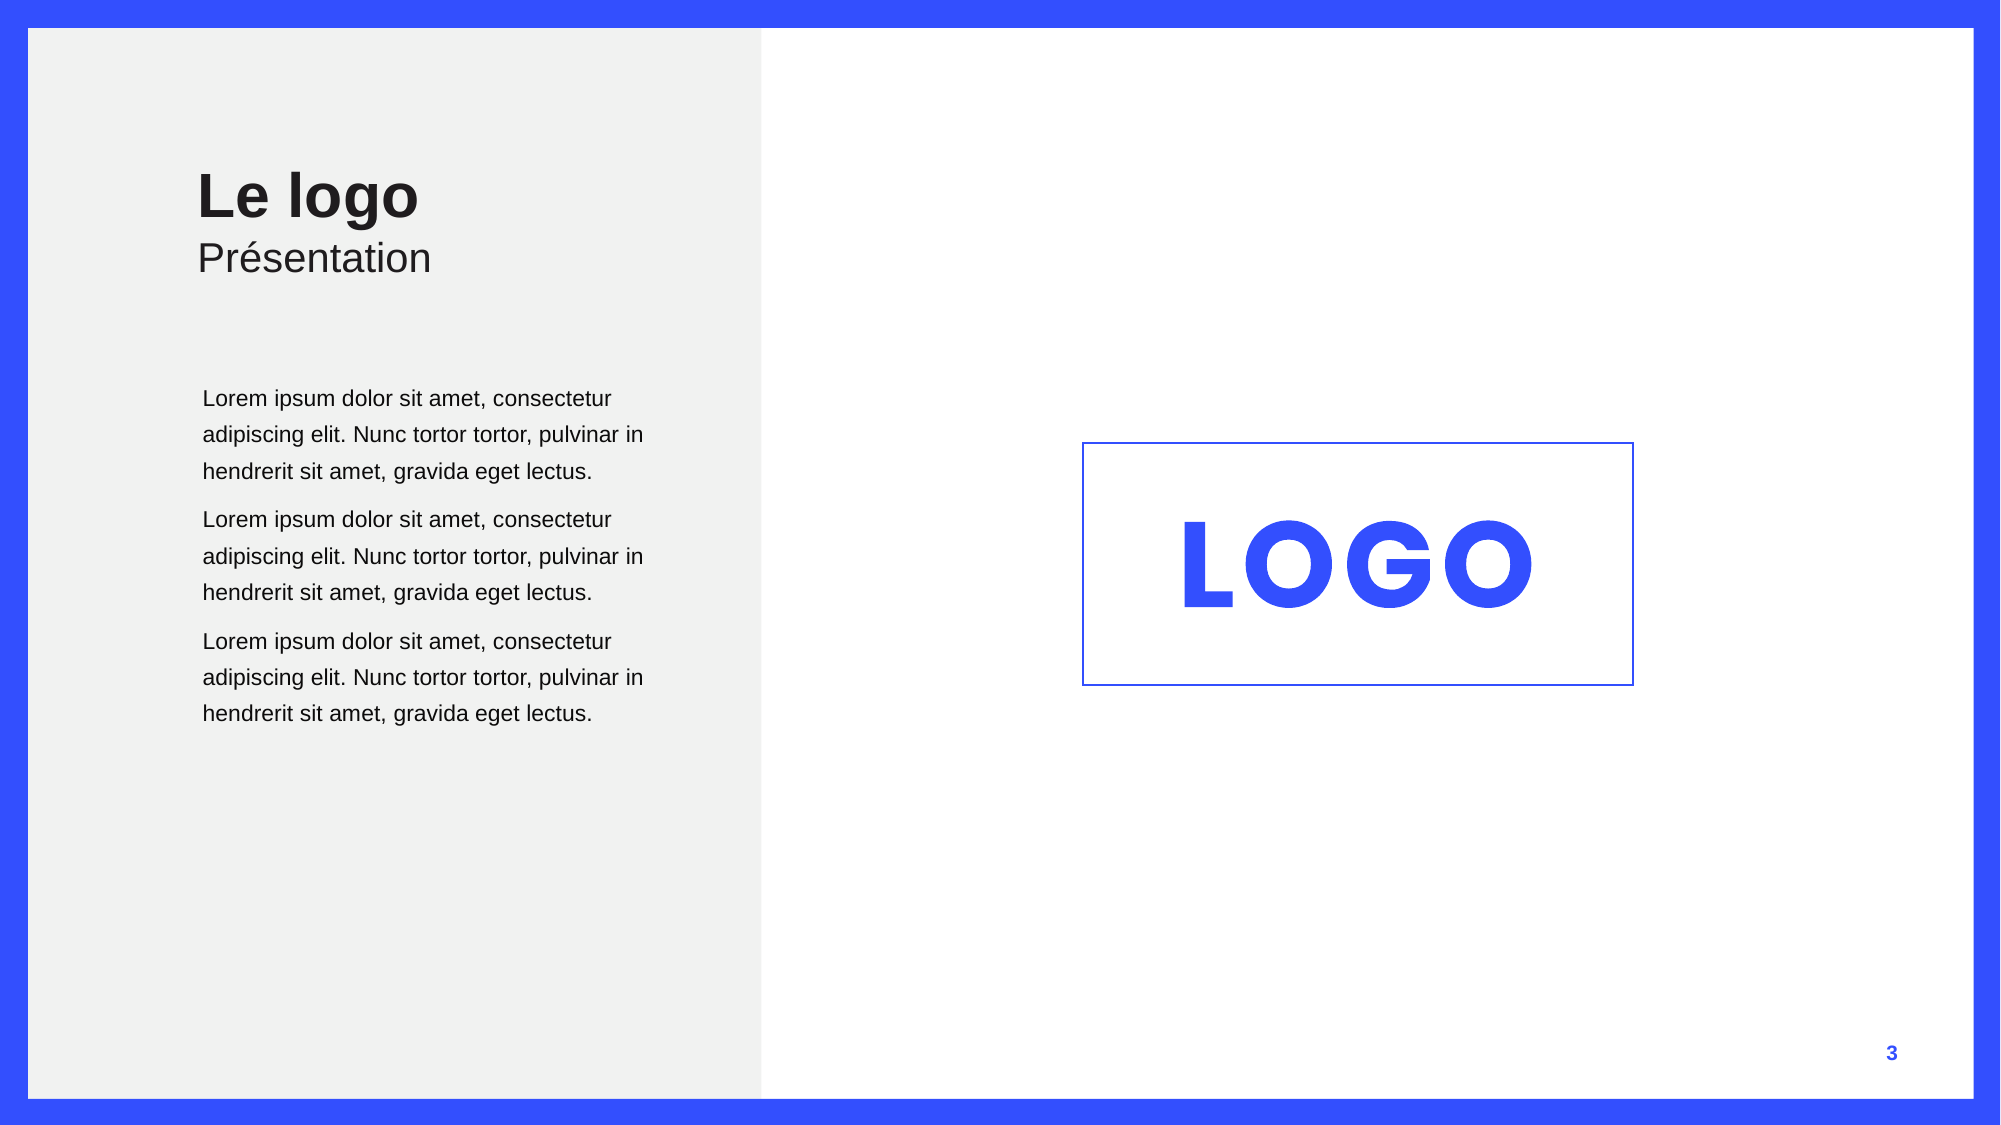

# Le logo Présentation
Lorem ipsum dolor sit amet, consectetur adipiscing elit. Nunc tortor tortor, pulvinar in hendrerit sit amet, gravida eget lectus.
Lorem ipsum dolor sit amet, consectetur adipiscing elit. Nunc tortor tortor, pulvinar in hendrerit sit amet, gravida eget lectus.
Lorem ipsum dolor sit amet, consectetur adipiscing elit. Nunc tortor tortor, pulvinar in hendrerit sit amet, gravida eget lectus.

3